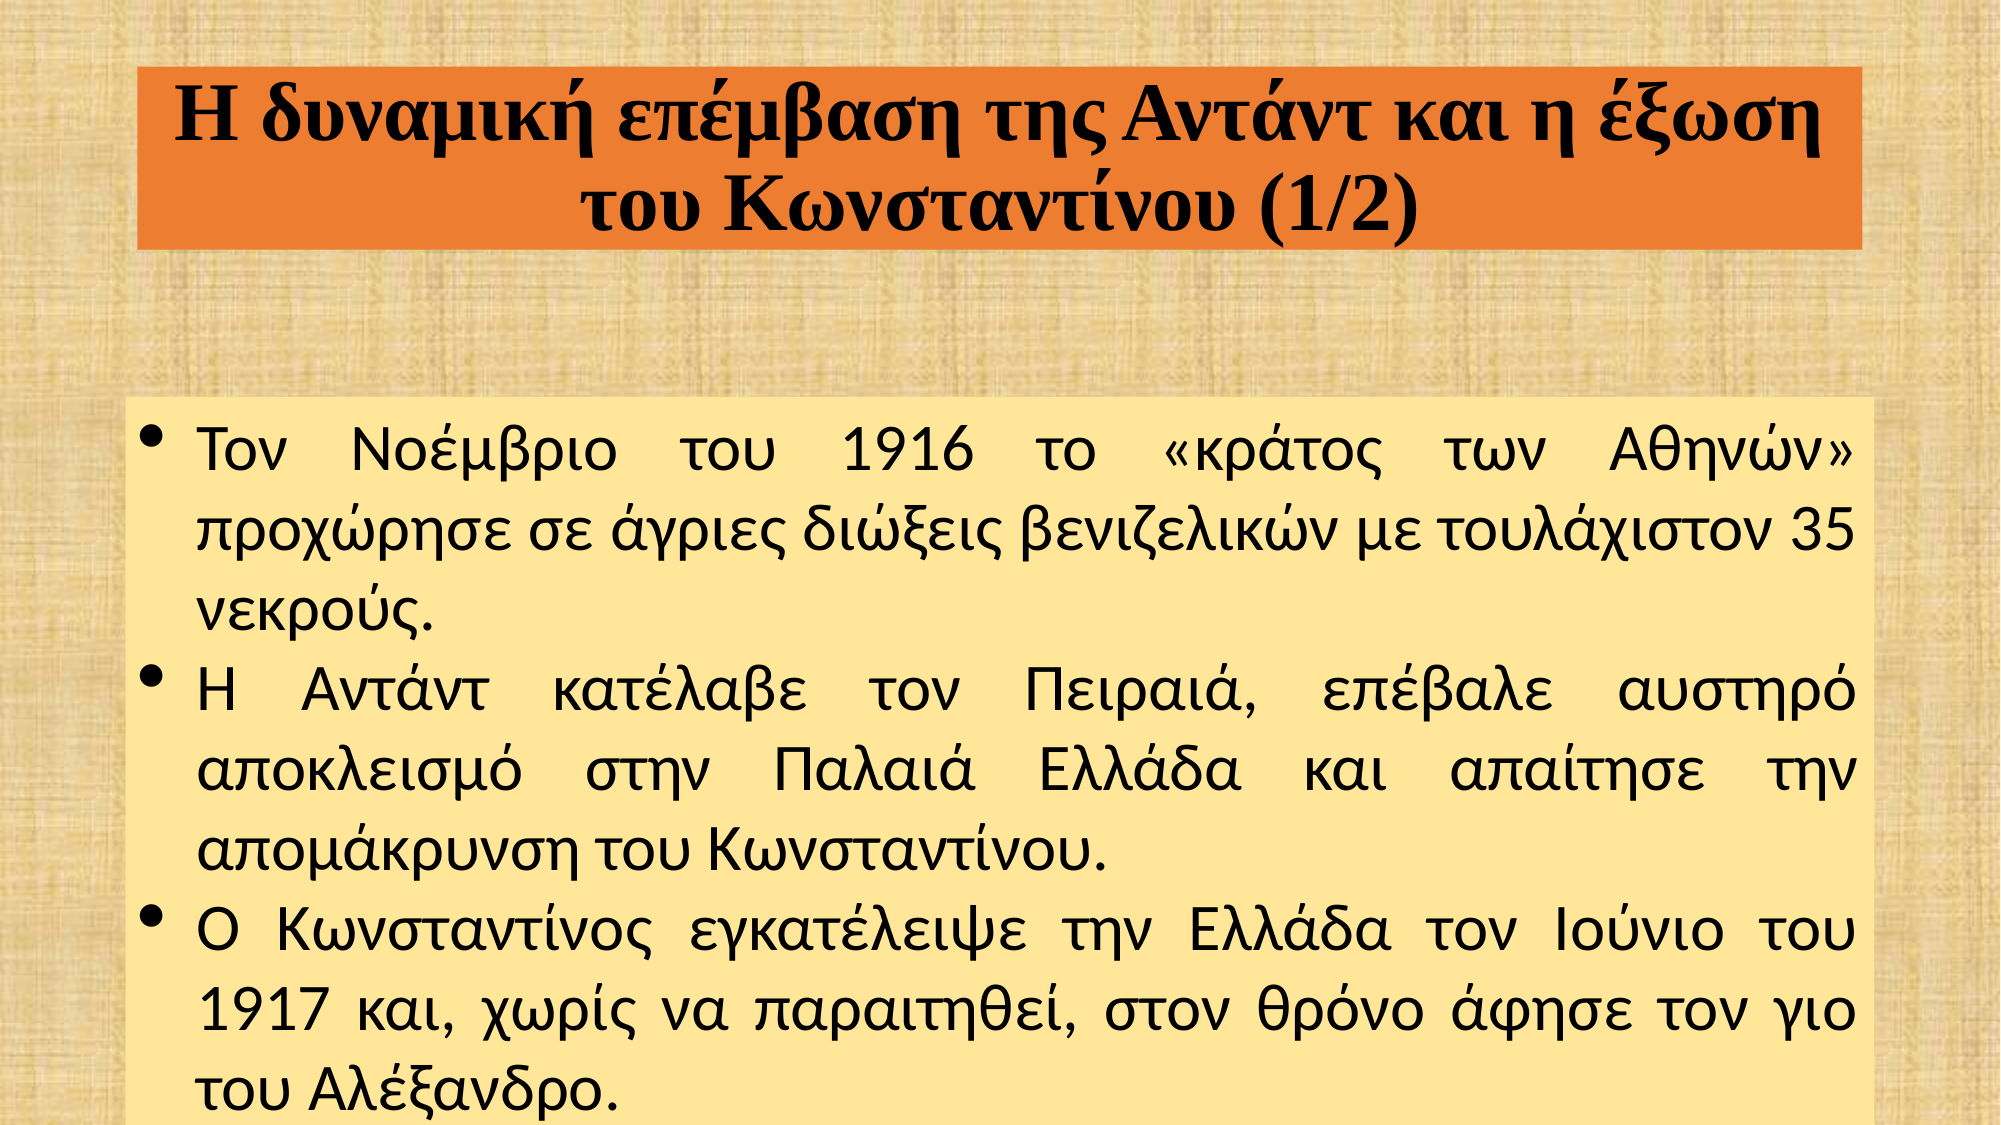

# Η δυναμική επέμβαση της Αντάντ και η έξωση του Κωνσταντίνου (1/2)
Τον Νοέμβριο του 1916 το «κράτος των Αθηνών» προχώρησε σε άγριες διώξεις βενιζελικών με τουλάχιστον 35 νεκρούς.
Η Αντάντ κατέλαβε τον Πειραιά, επέβαλε αυστηρό αποκλεισμό στην Παλαιά Ελλάδα και απαίτησε την απομάκρυνση του Κωνσταντίνου.
Ο Κωνσταντίνος εγκατέλειψε την Ελλάδα τον Ιούνιο του 1917 και, χωρίς να παραιτηθεί, στον θρόνο άφησε τον γιο του Αλέξανδρο.